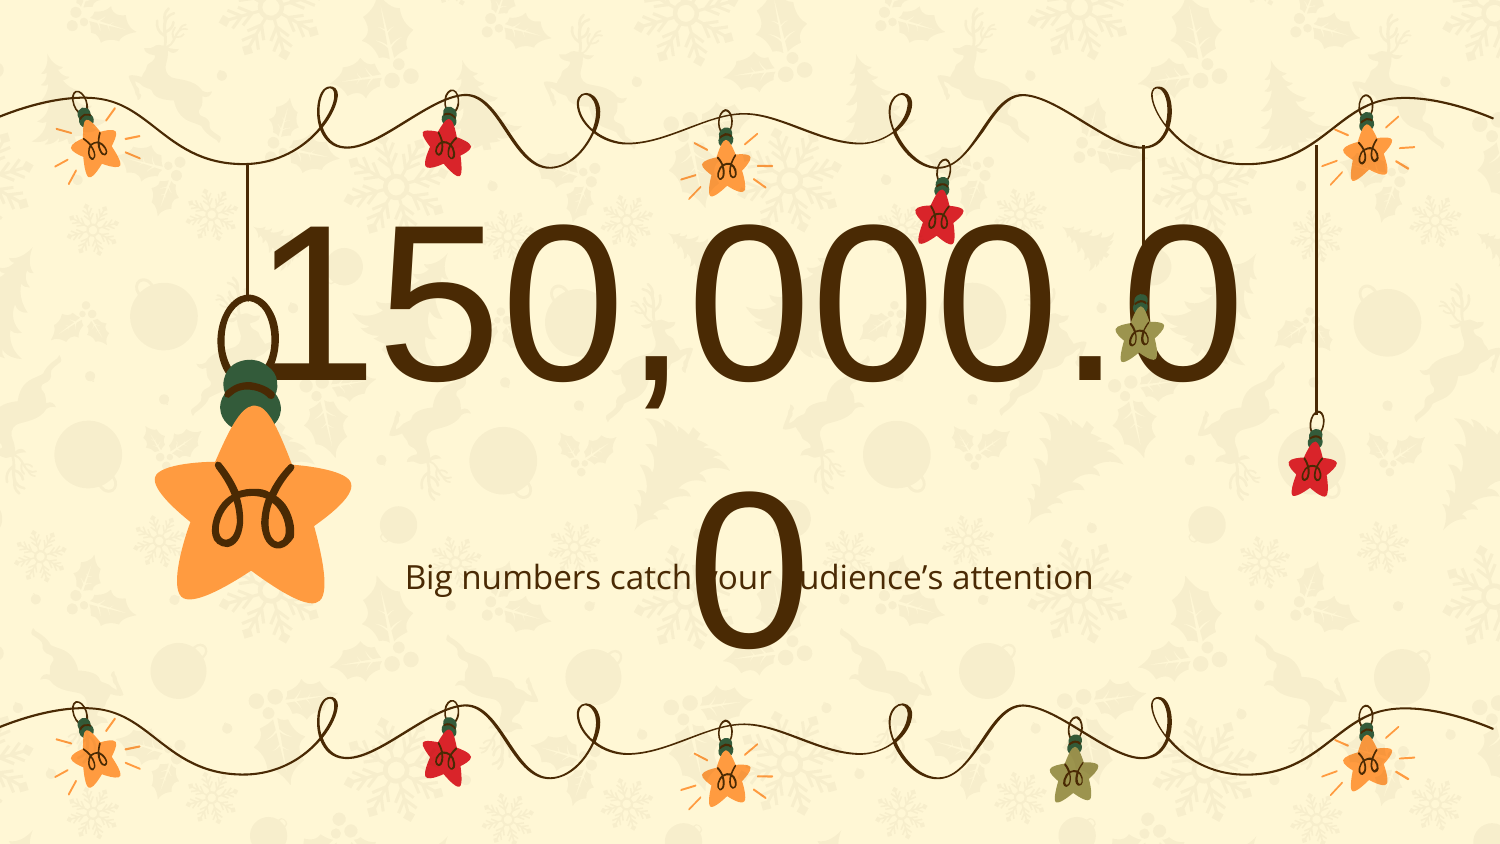

# 150,000.00

Big numbers catch your audience’s attention